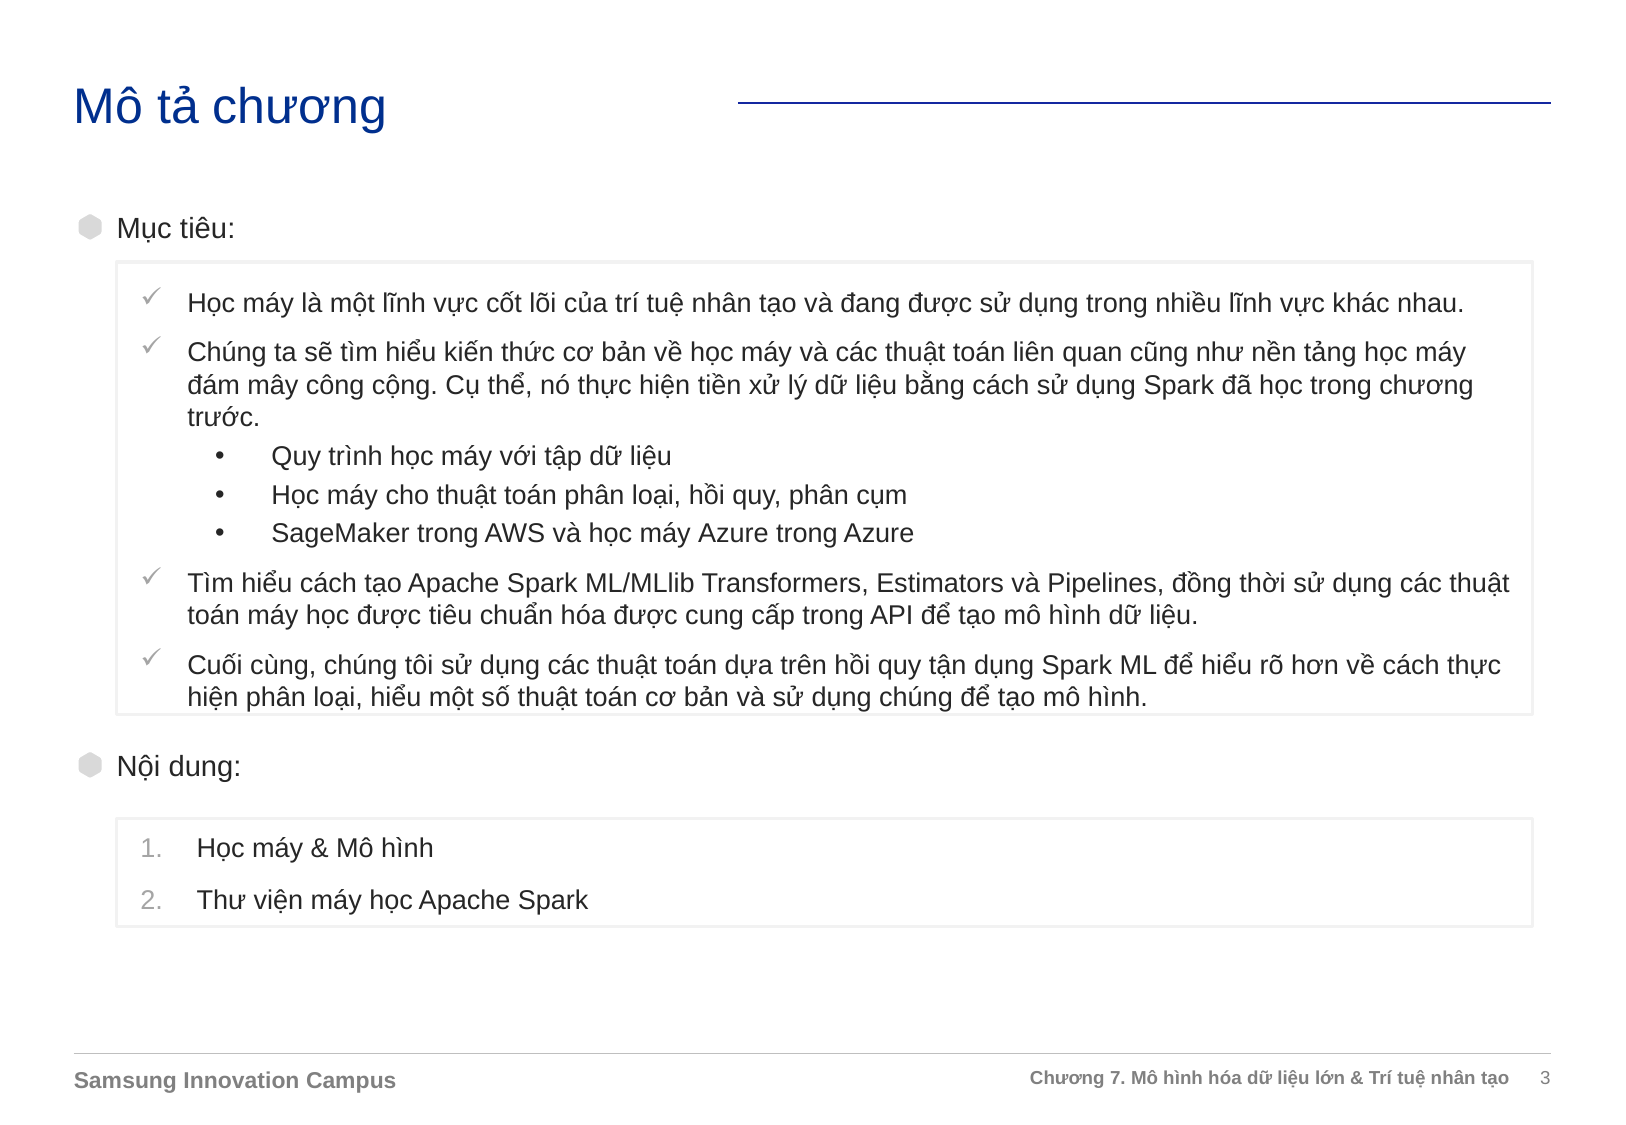

Học máy là một lĩnh vực cốt lõi của trí tuệ nhân tạo và đang được sử dụng trong nhiều lĩnh vực khác nhau.
Chúng ta sẽ tìm hiểu kiến thức cơ bản về học máy và các thuật toán liên quan cũng như nền tảng học máy đám mây công cộng. Cụ thể, nó thực hiện tiền xử lý dữ liệu bằng cách sử dụng Spark đã học trong chương trước.
Quy trình học máy với tập dữ liệu
Học máy cho thuật toán phân loại, hồi quy, phân cụm
SageMaker trong AWS và học máy Azure trong Azure
Tìm hiểu cách tạo Apache Spark ML/MLlib Transformers, Estimators và Pipelines, đồng thời sử dụng các thuật toán máy học được tiêu chuẩn hóa được cung cấp trong API để tạo mô hình dữ liệu.
Cuối cùng, chúng tôi sử dụng các thuật toán dựa trên hồi quy tận dụng Spark ML để hiểu rõ hơn về cách thực hiện phân loại, hiểu một số thuật toán cơ bản và sử dụng chúng để tạo mô hình.

Học máy & Mô hình
Thư viện máy học Apache Spark